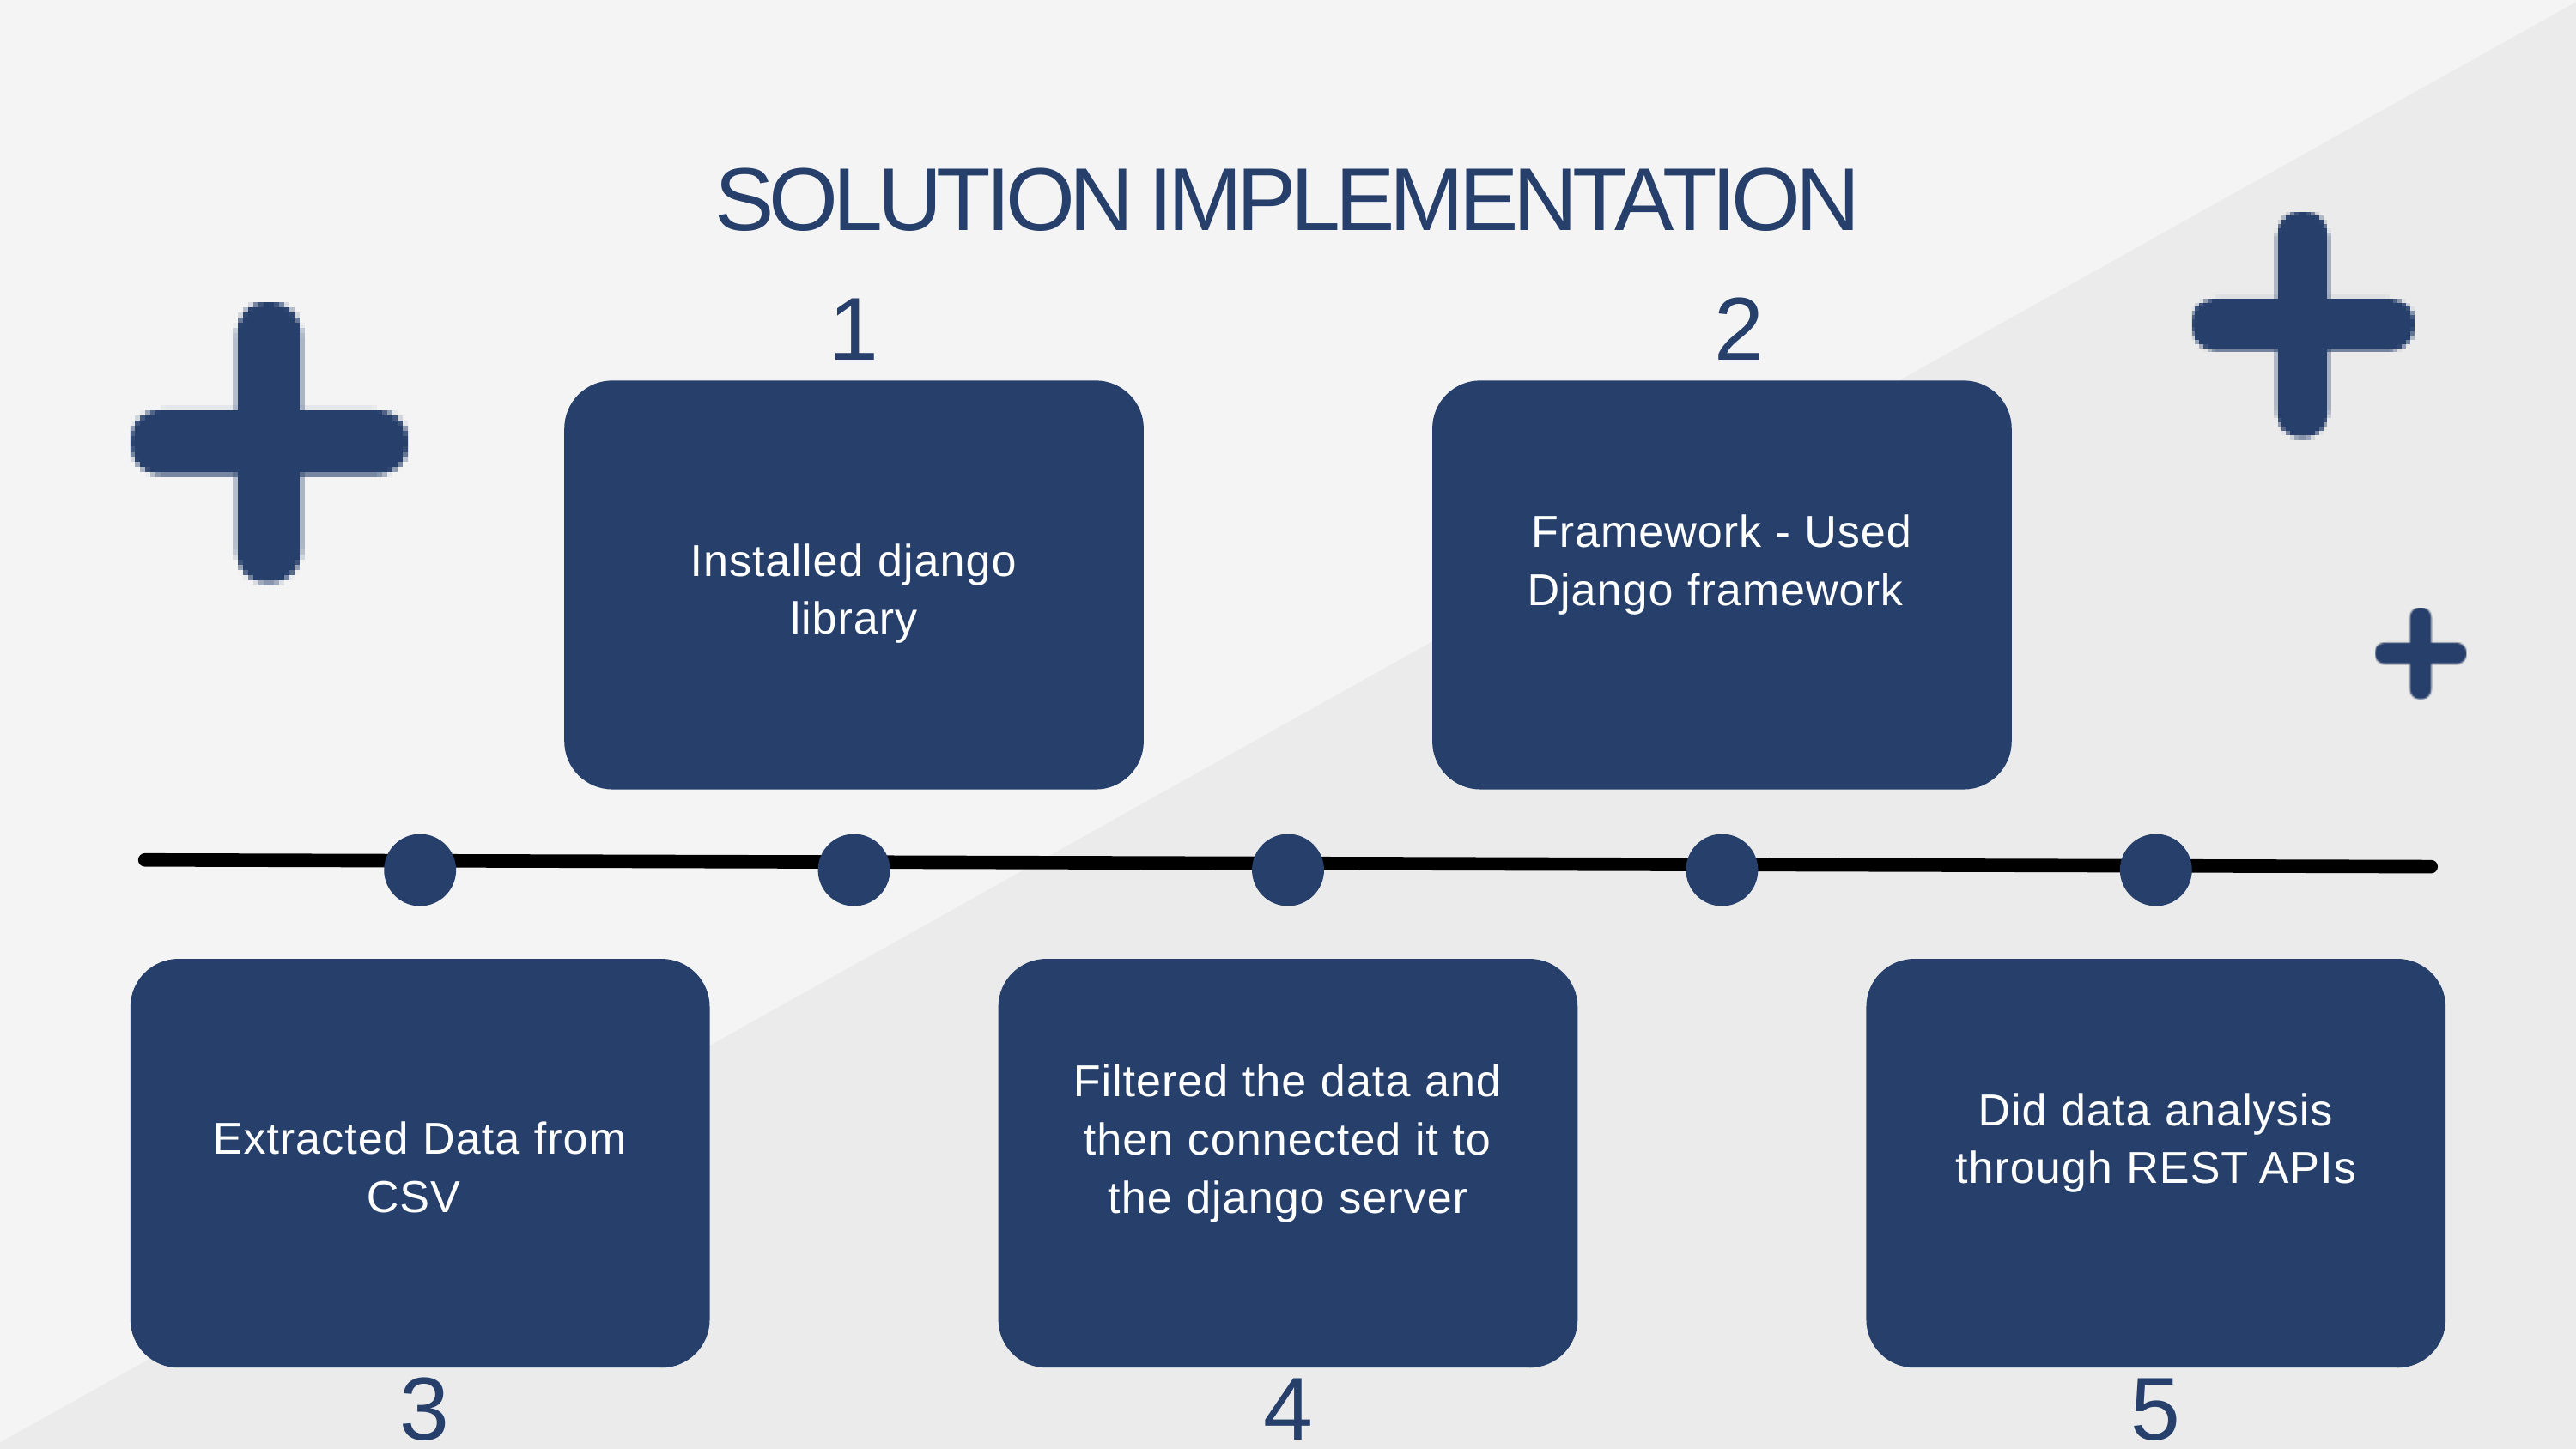

SOLUTION IMPLEMENTATION

1
2

Framework - Used Django framework
Installed django library

Filtered the data and then connected it to the django server
Did data analysis through REST APIs
Extracted Data from CSV
3
4
5